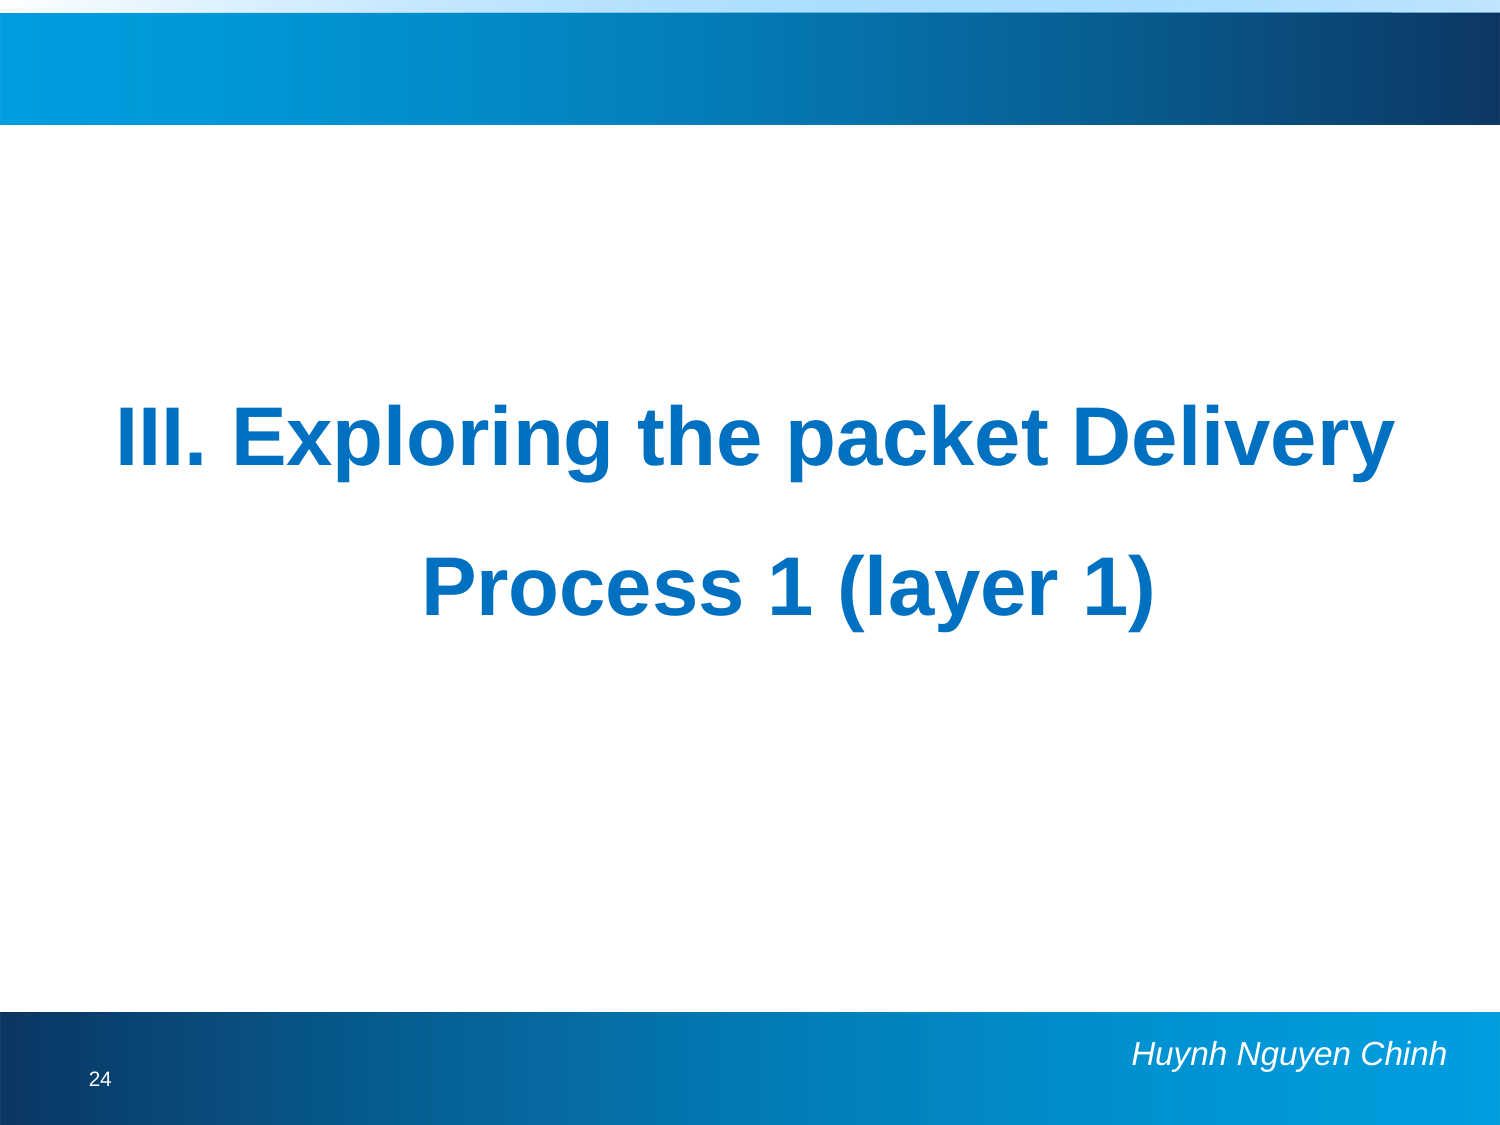

III. Exploring the packet Delivery Process 1 (layer 1)